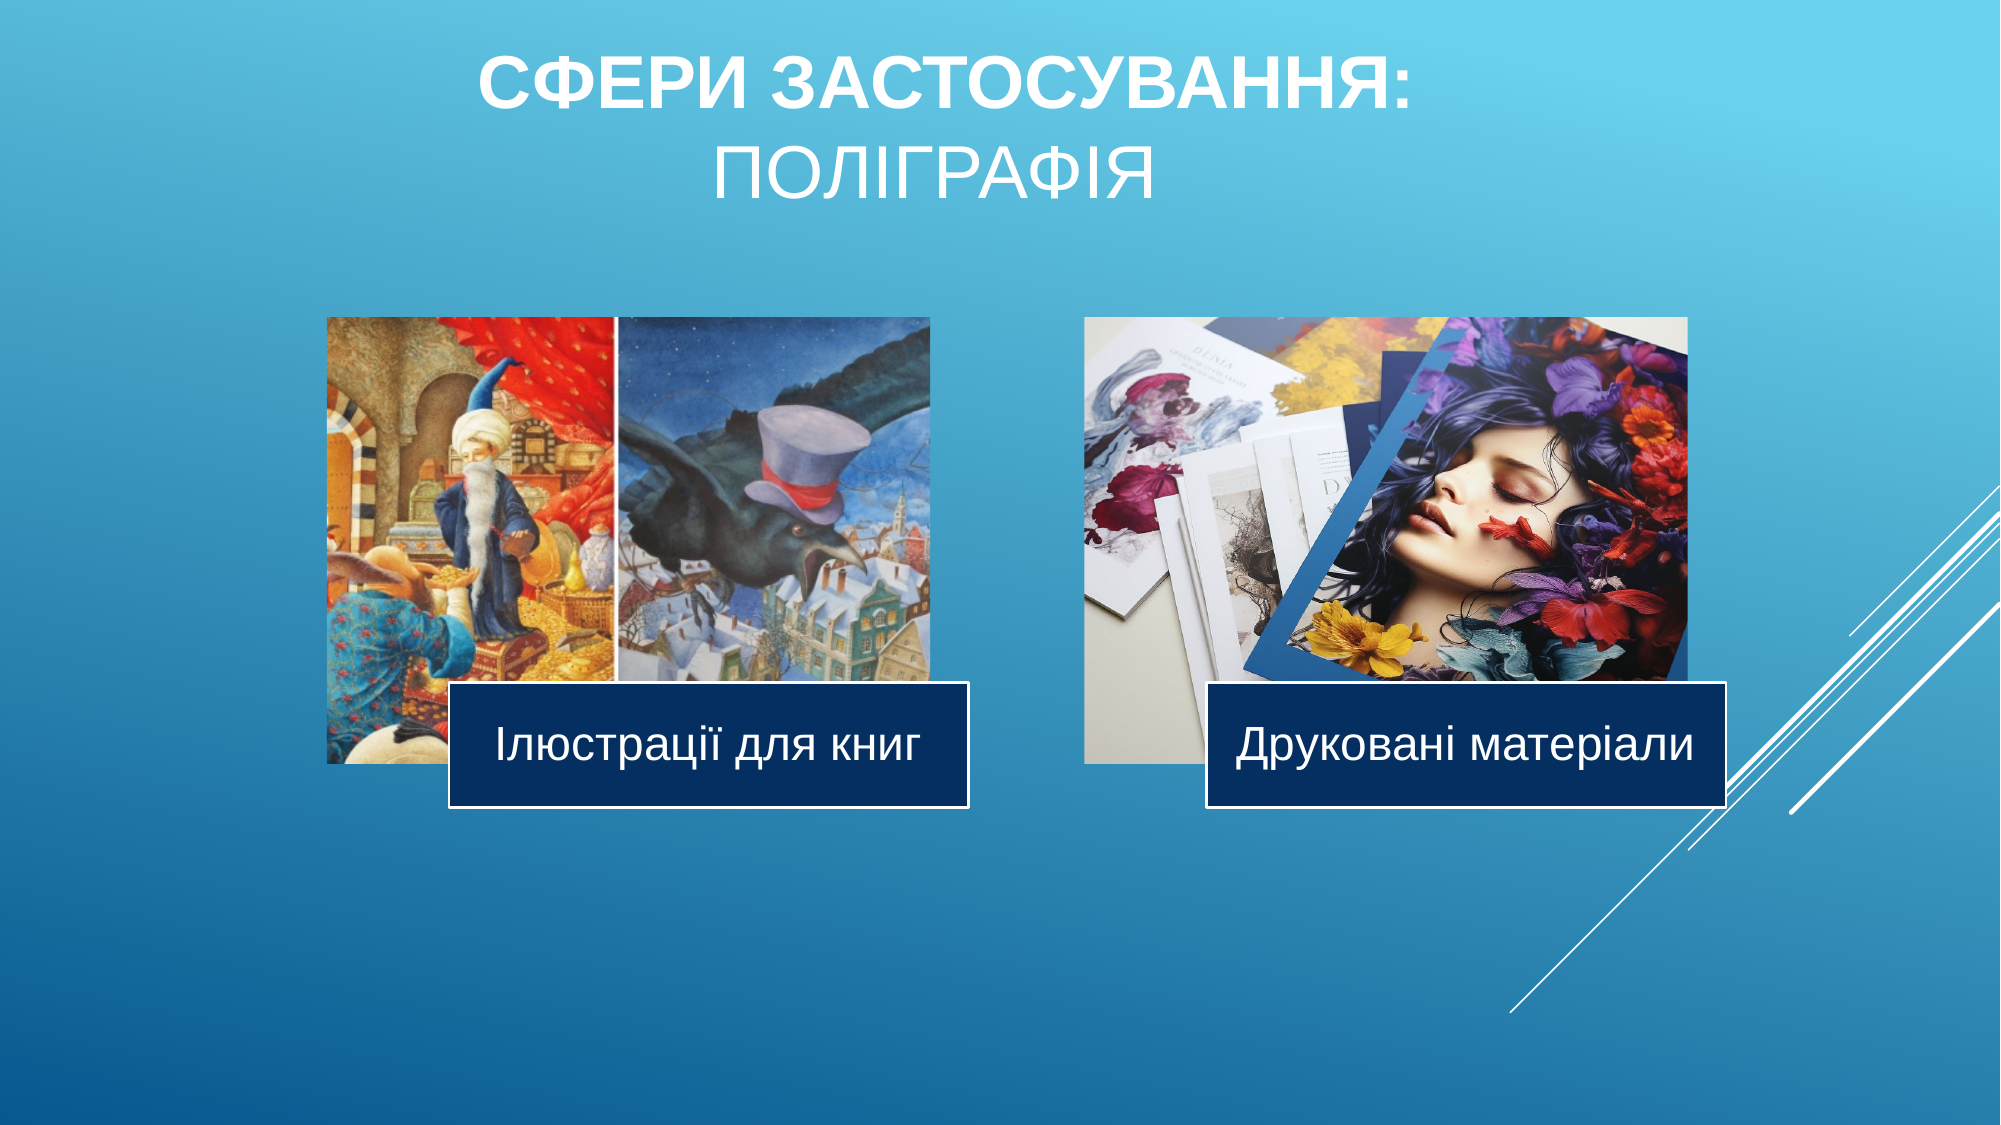

# Сфери застосування: Поліграфія
Ілюстрації для книг
Друковані матеріали